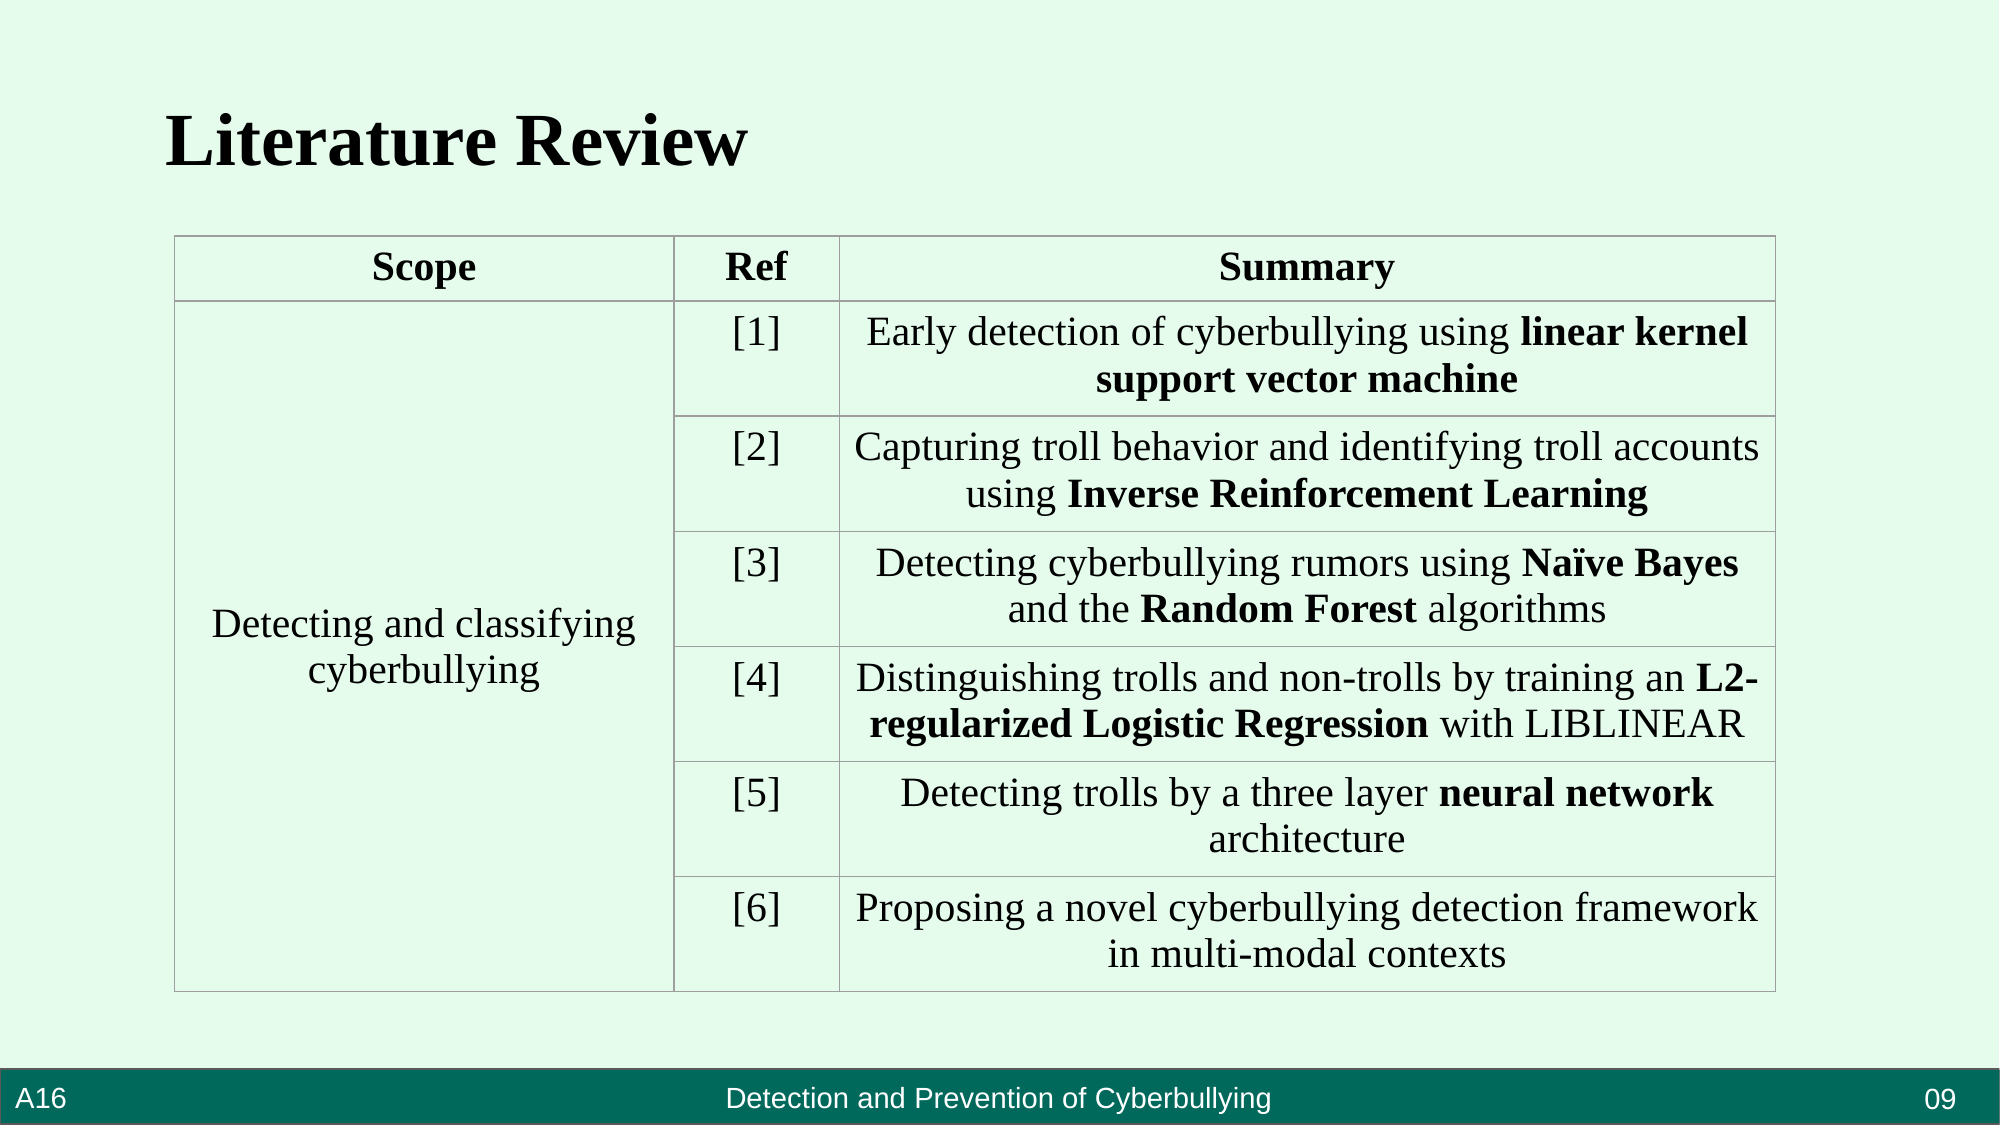

Literature Review
| Scope | Ref | Summary |
| --- | --- | --- |
| Detecting and classifying cyberbullying | [1] | Early detection of cyberbullying using linear kernel support vector machine |
|  | [2] | Capturing troll behavior and identifying troll accounts using Inverse Reinforcement Learning |
|  | [3] | Detecting cyberbullying rumors using Naïve Bayes and the Random Forest algorithms |
|  | [4] | Distinguishing trolls and non-trolls by training an L2-regularized Logistic Regression with LIBLINEAR |
|  | [5] | Detecting trolls by a three layer neural network architecture |
|  | [6] | Proposing a novel cyberbullying detection framework in multi-modal contexts |
09
A16                                                                                Detection and Prevention of Cyberbullying
IC4ME2                                                                             Detection and Prevention of Cyberbullying